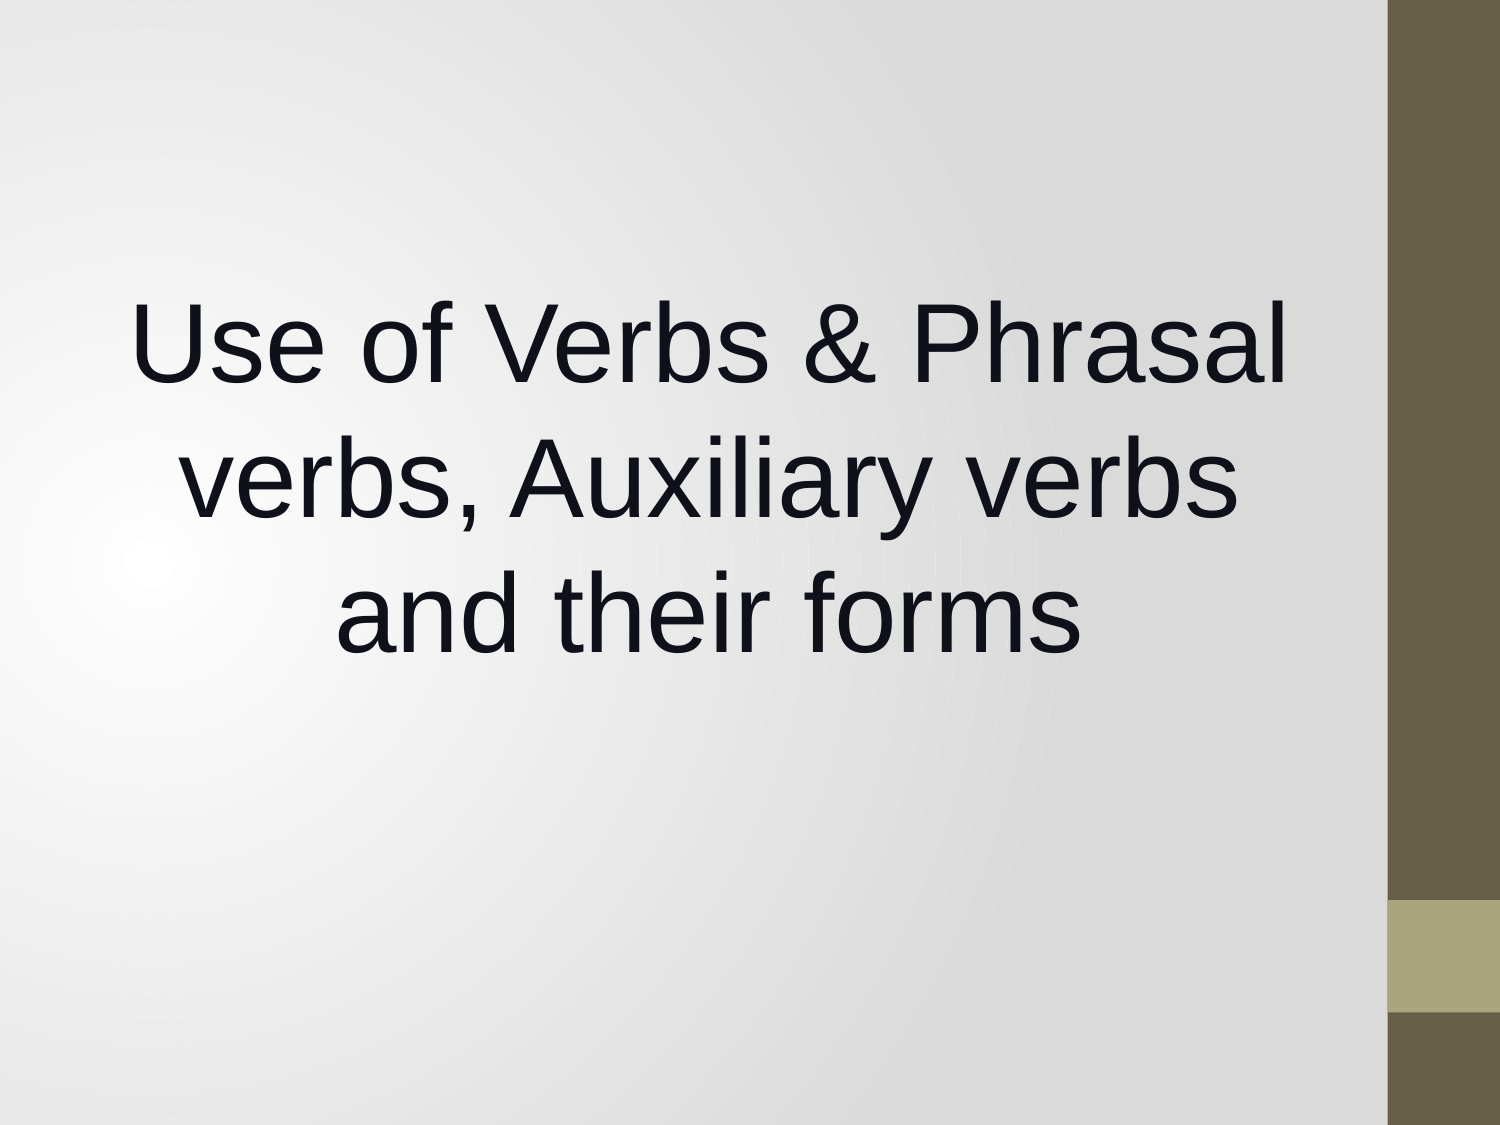

Use of Verbs & Phrasal verbs, Auxiliary verbs and their forms